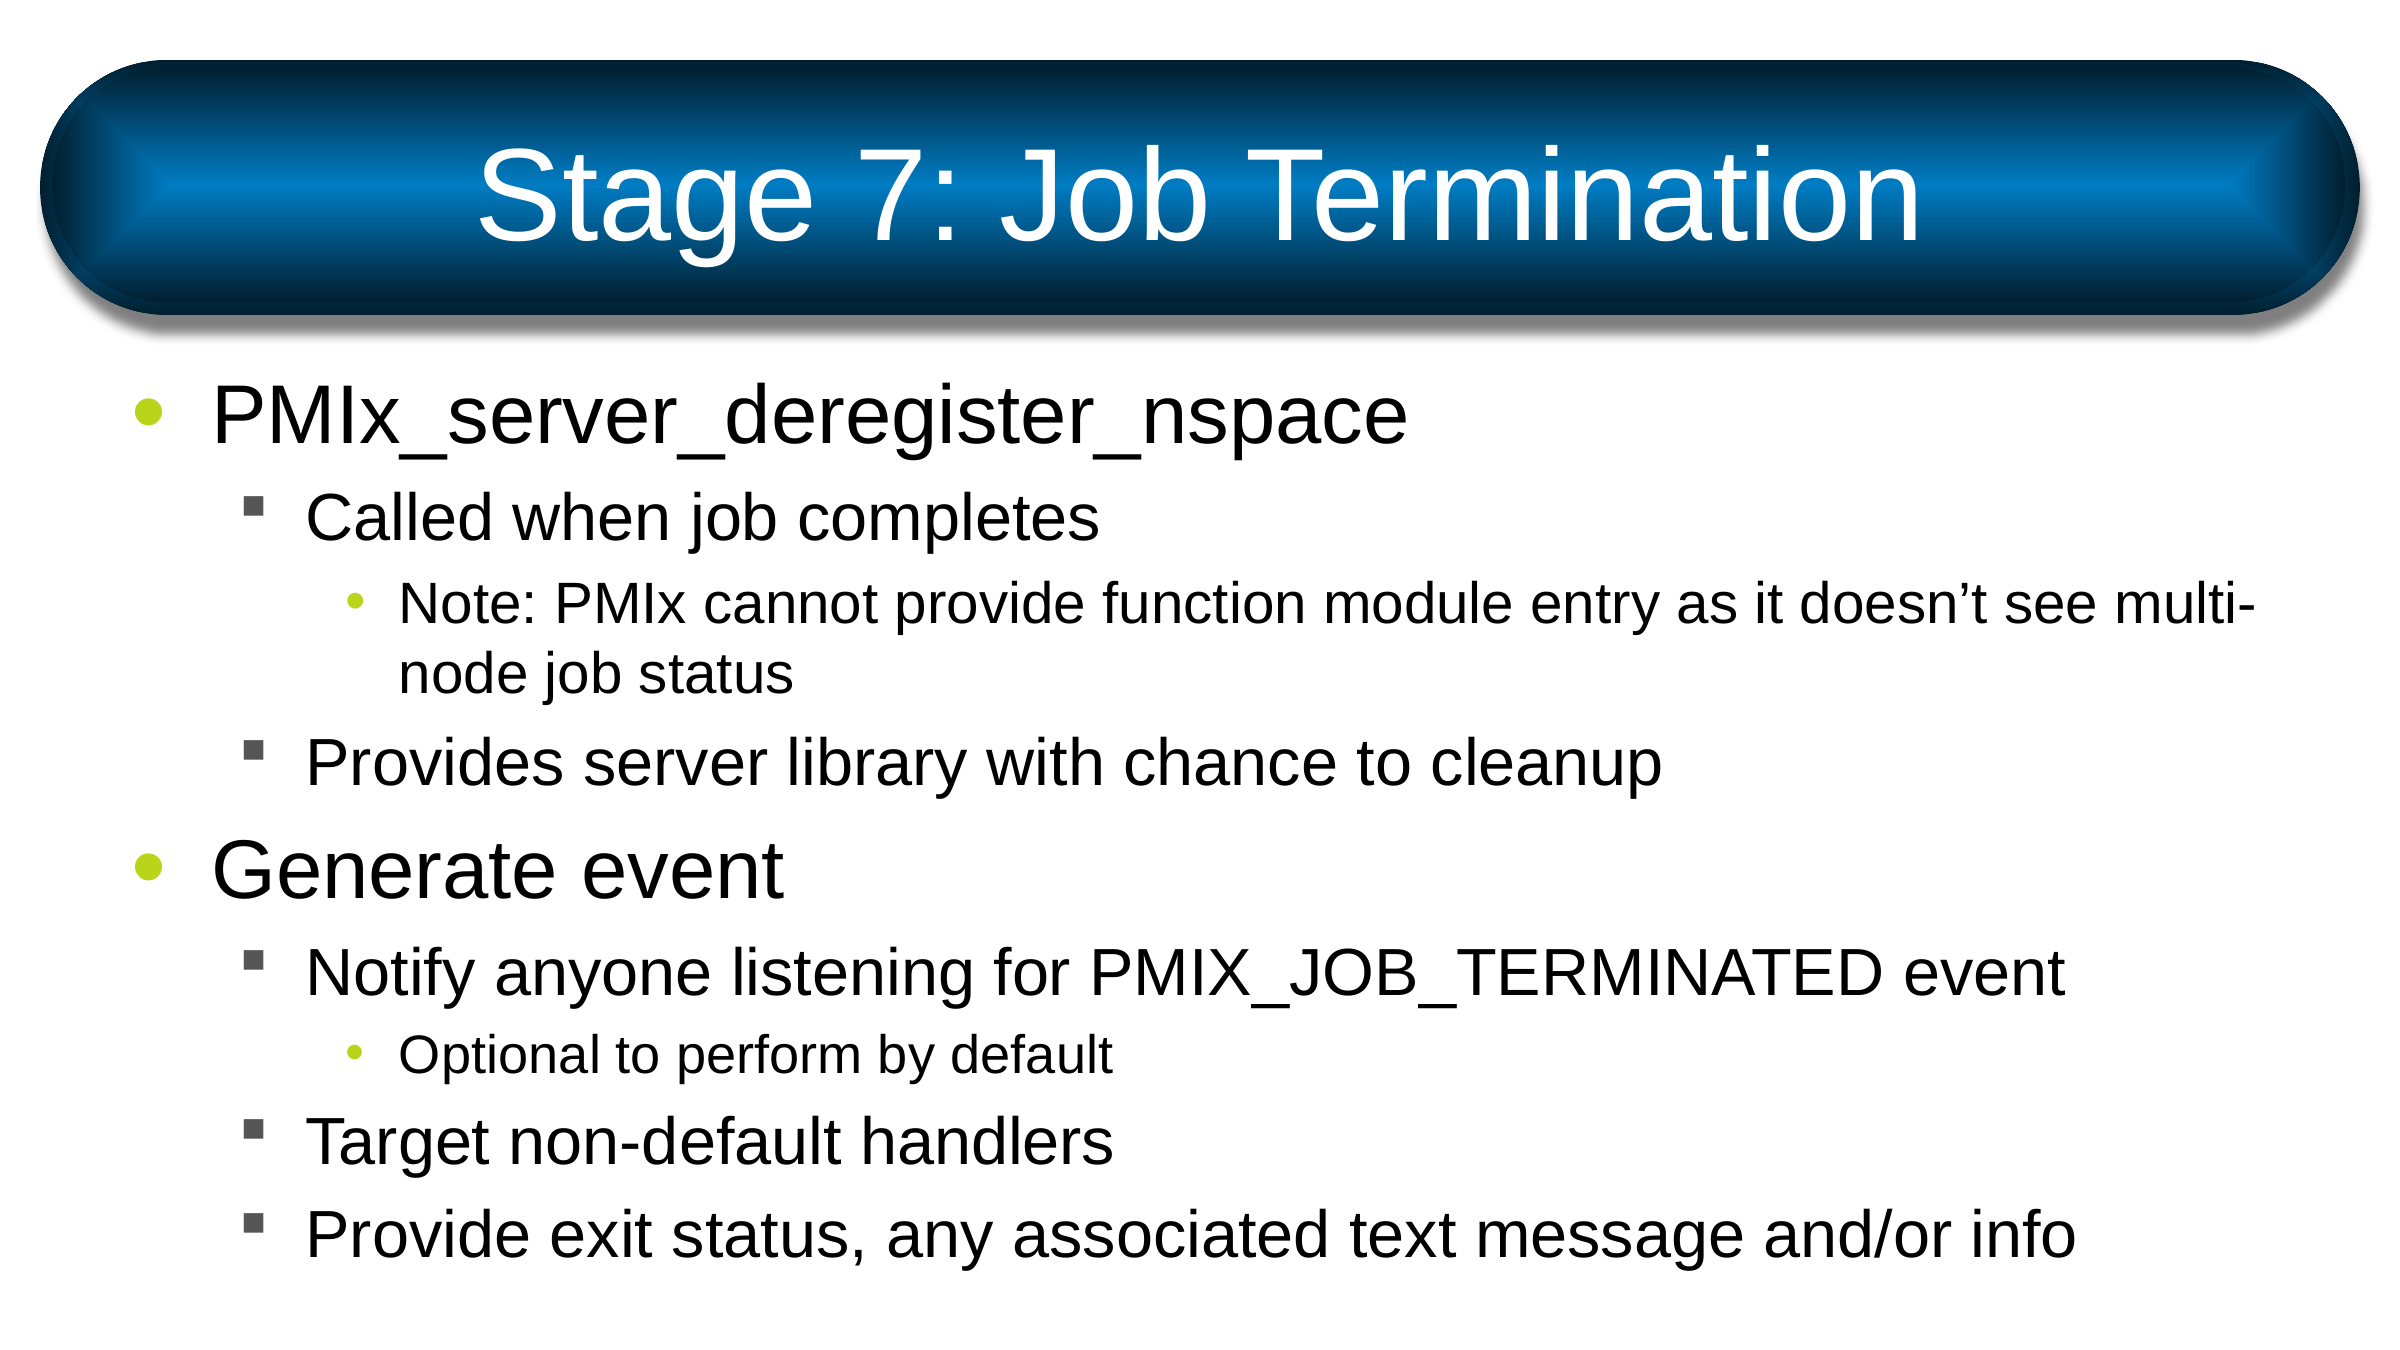

# Stage 7: Job Termination
PMIx_server_deregister_nspace
Called when job completes
Note: PMIx cannot provide function module entry as it doesn’t see multi-node job status
Provides server library with chance to cleanup
Generate event
Notify anyone listening for PMIX_JOB_TERMINATED event
Optional to perform by default
Target non-default handlers
Provide exit status, any associated text message and/or info